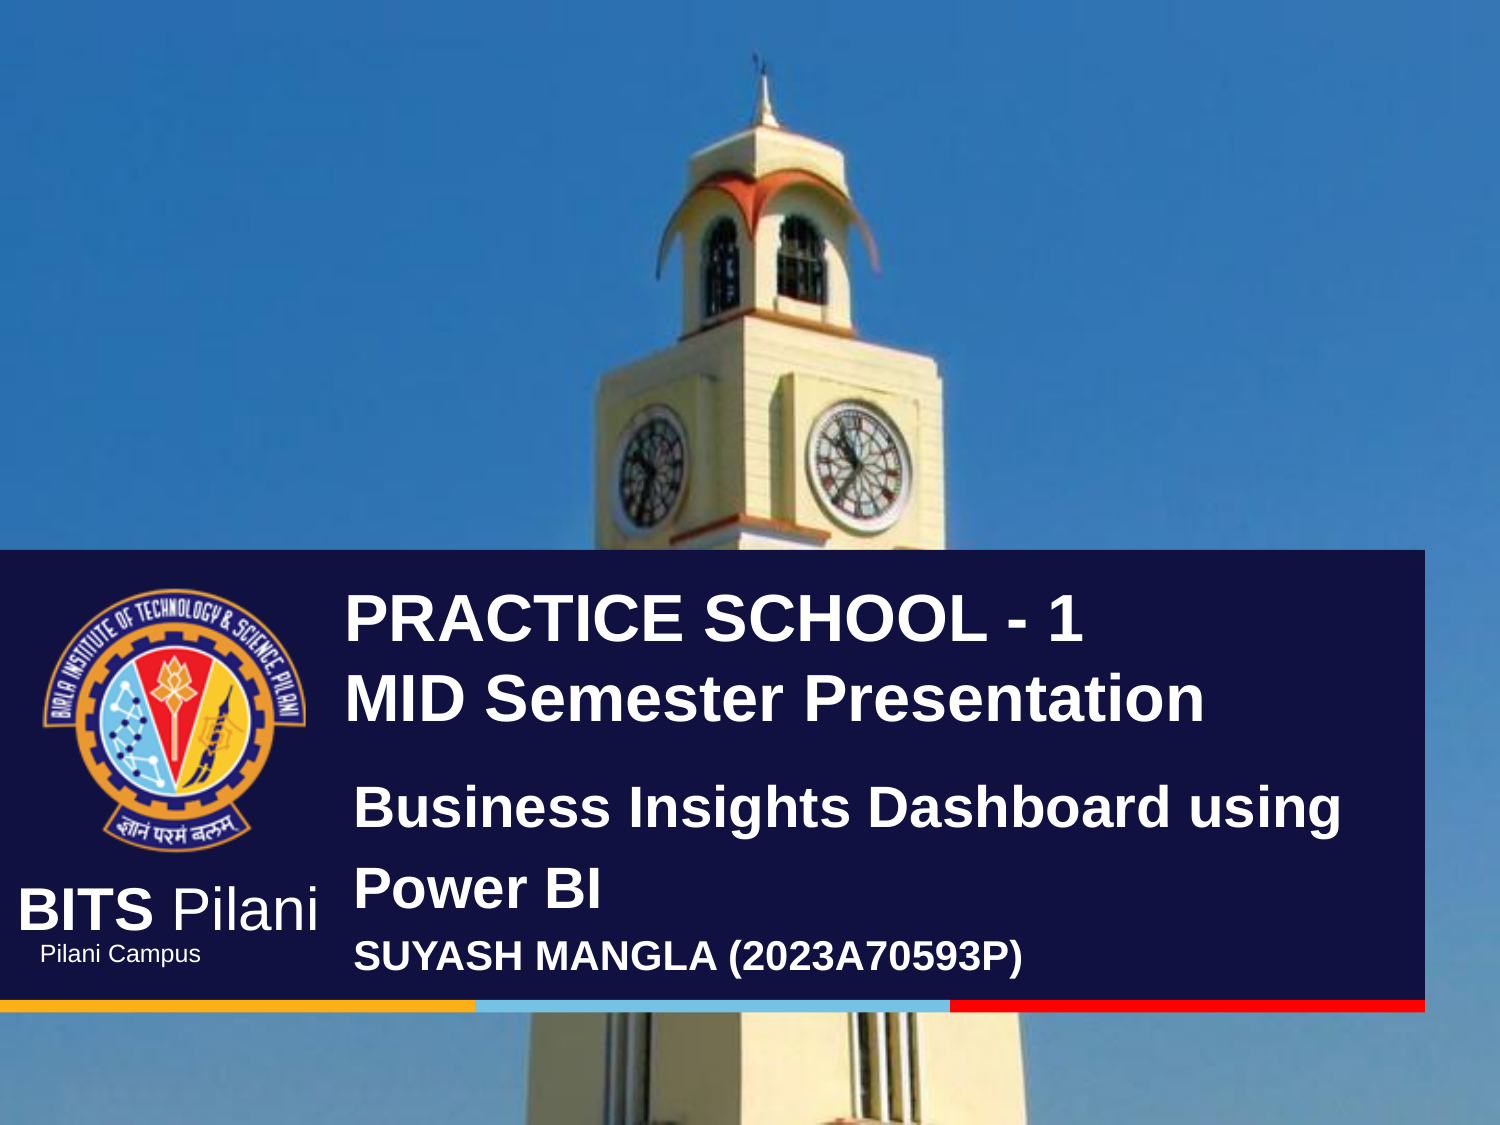

# PRACTICE SCHOOL - 1
MID Semester Presentation

Business Insights Dashboard using Power BI

SUYASH MANGLA (2023A70593P)